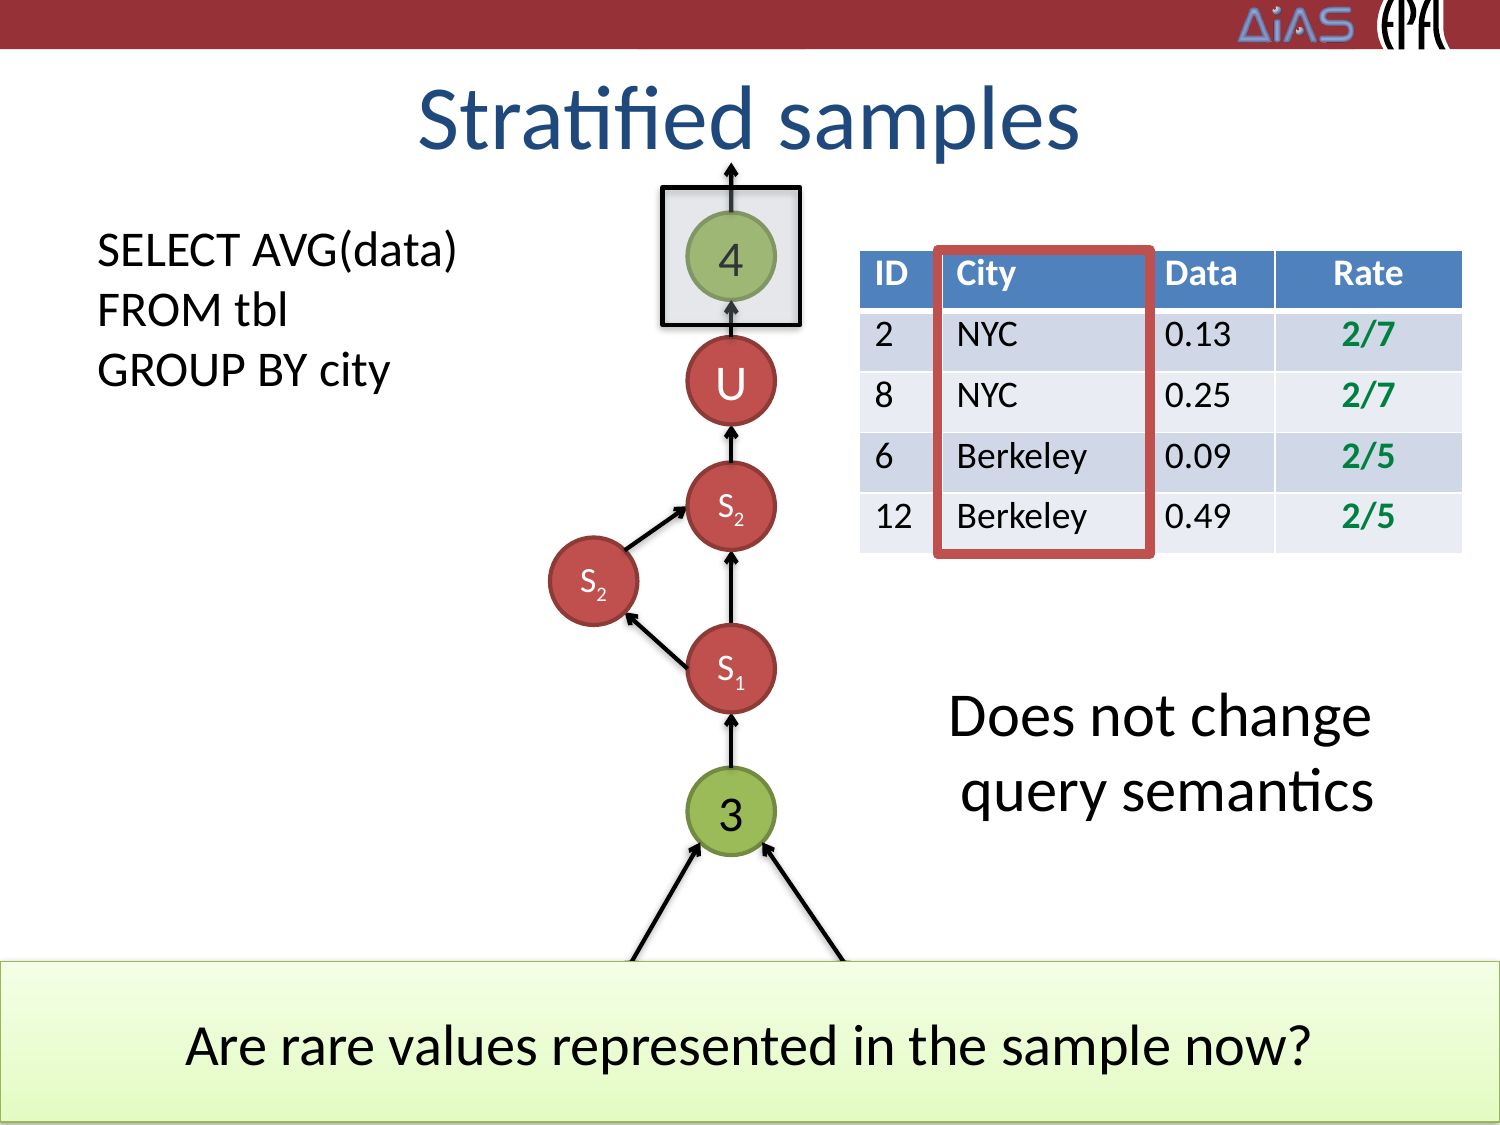

# Stratified samples

SELECT AVG(data)
FROM tbl
GROUP BY city
4
| ID | City | Data | Rate |
| --- | --- | --- | --- |
| 2 | NYC | 0.13 | 2/7 |
| 8 | NYC | 0.25 | 2/7 |
| 6 | Berkeley | 0.09 | 2/5 |
| 12 | Berkeley | 0.49 | 2/5 |

U
S2
S2

S1
Does not change
query semantics
3
Are rare values represented in the sample now?
1
2